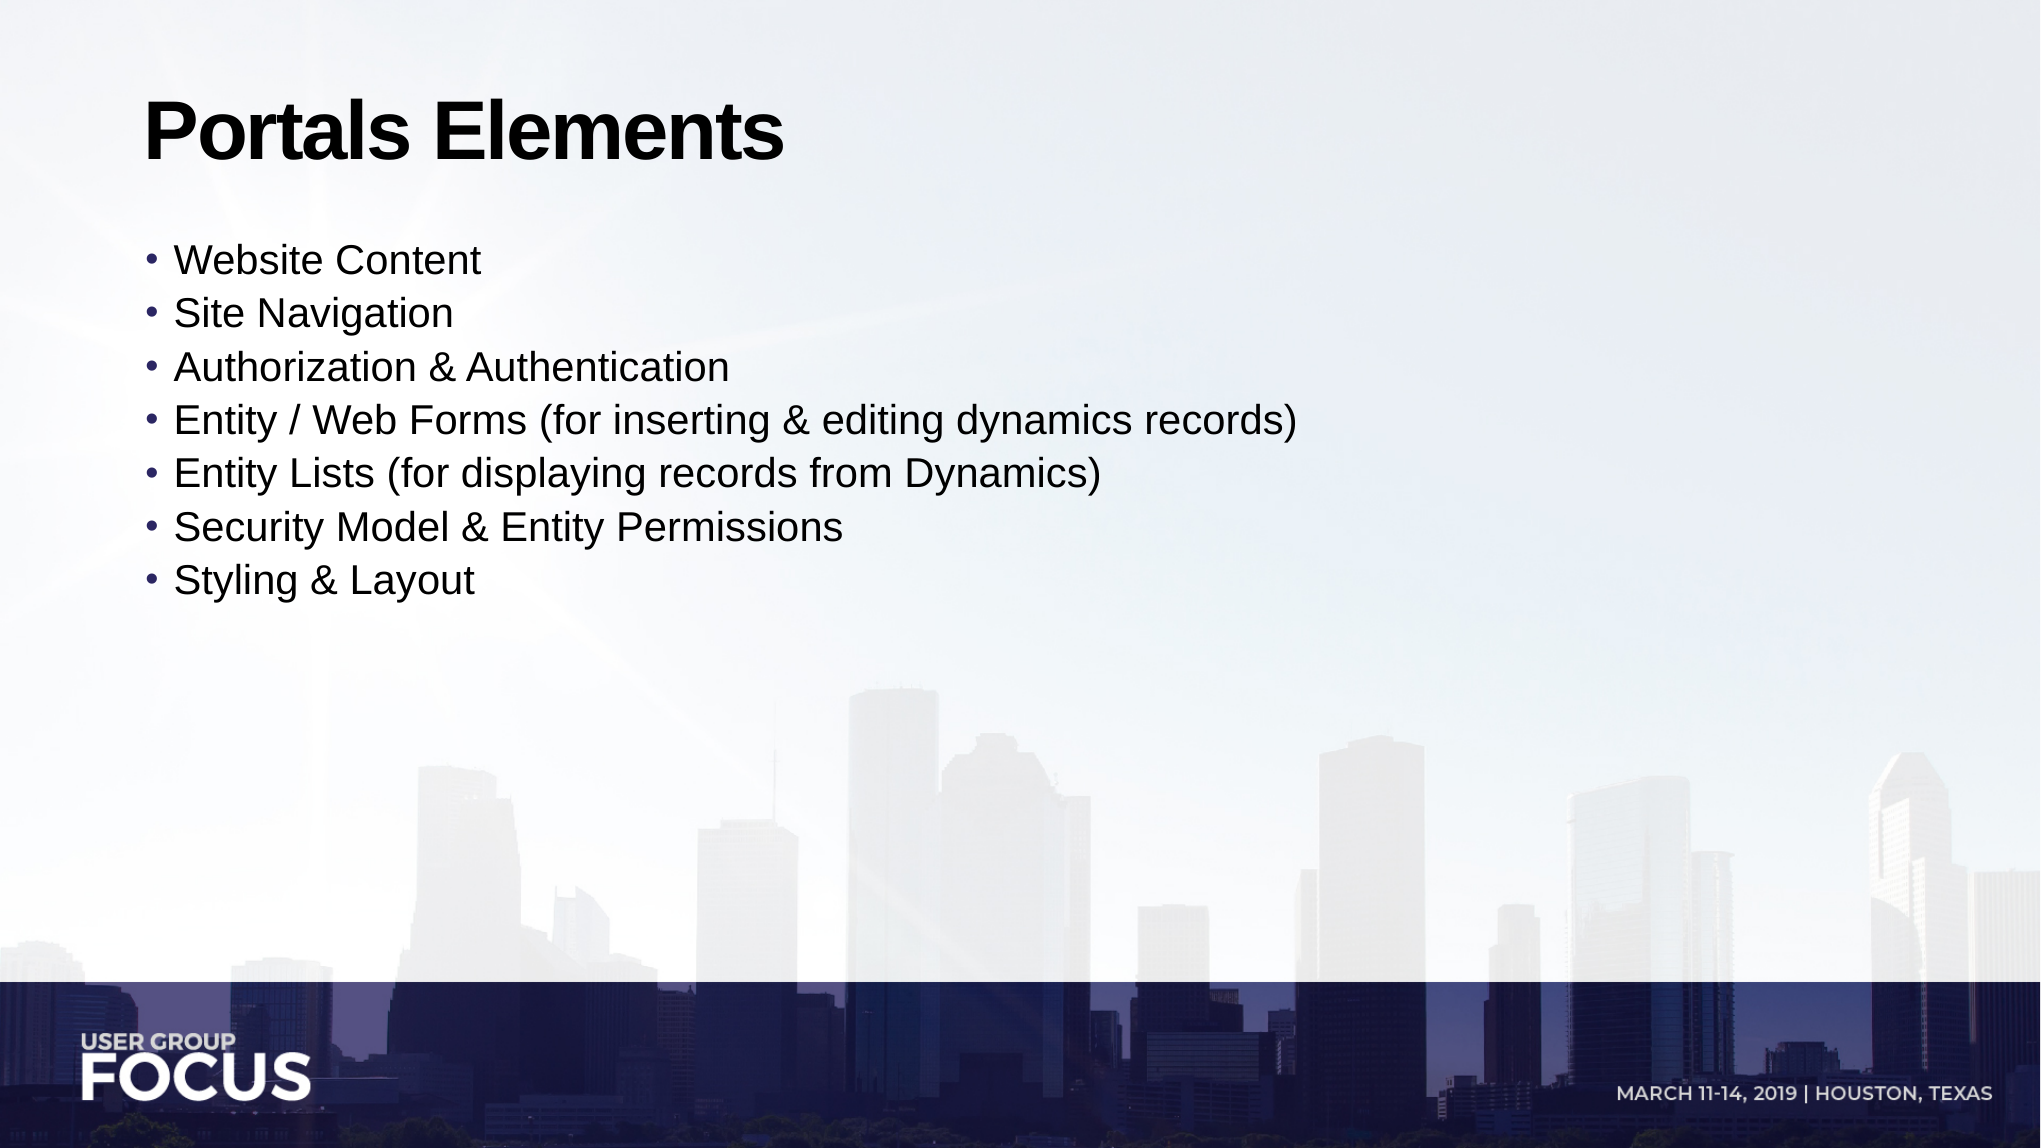

# Portals Elements
Website Content
Site Navigation
Authorization & Authentication
Entity / Web Forms (for inserting & editing dynamics records)
Entity Lists (for displaying records from Dynamics)
Security Model & Entity Permissions
Styling & Layout